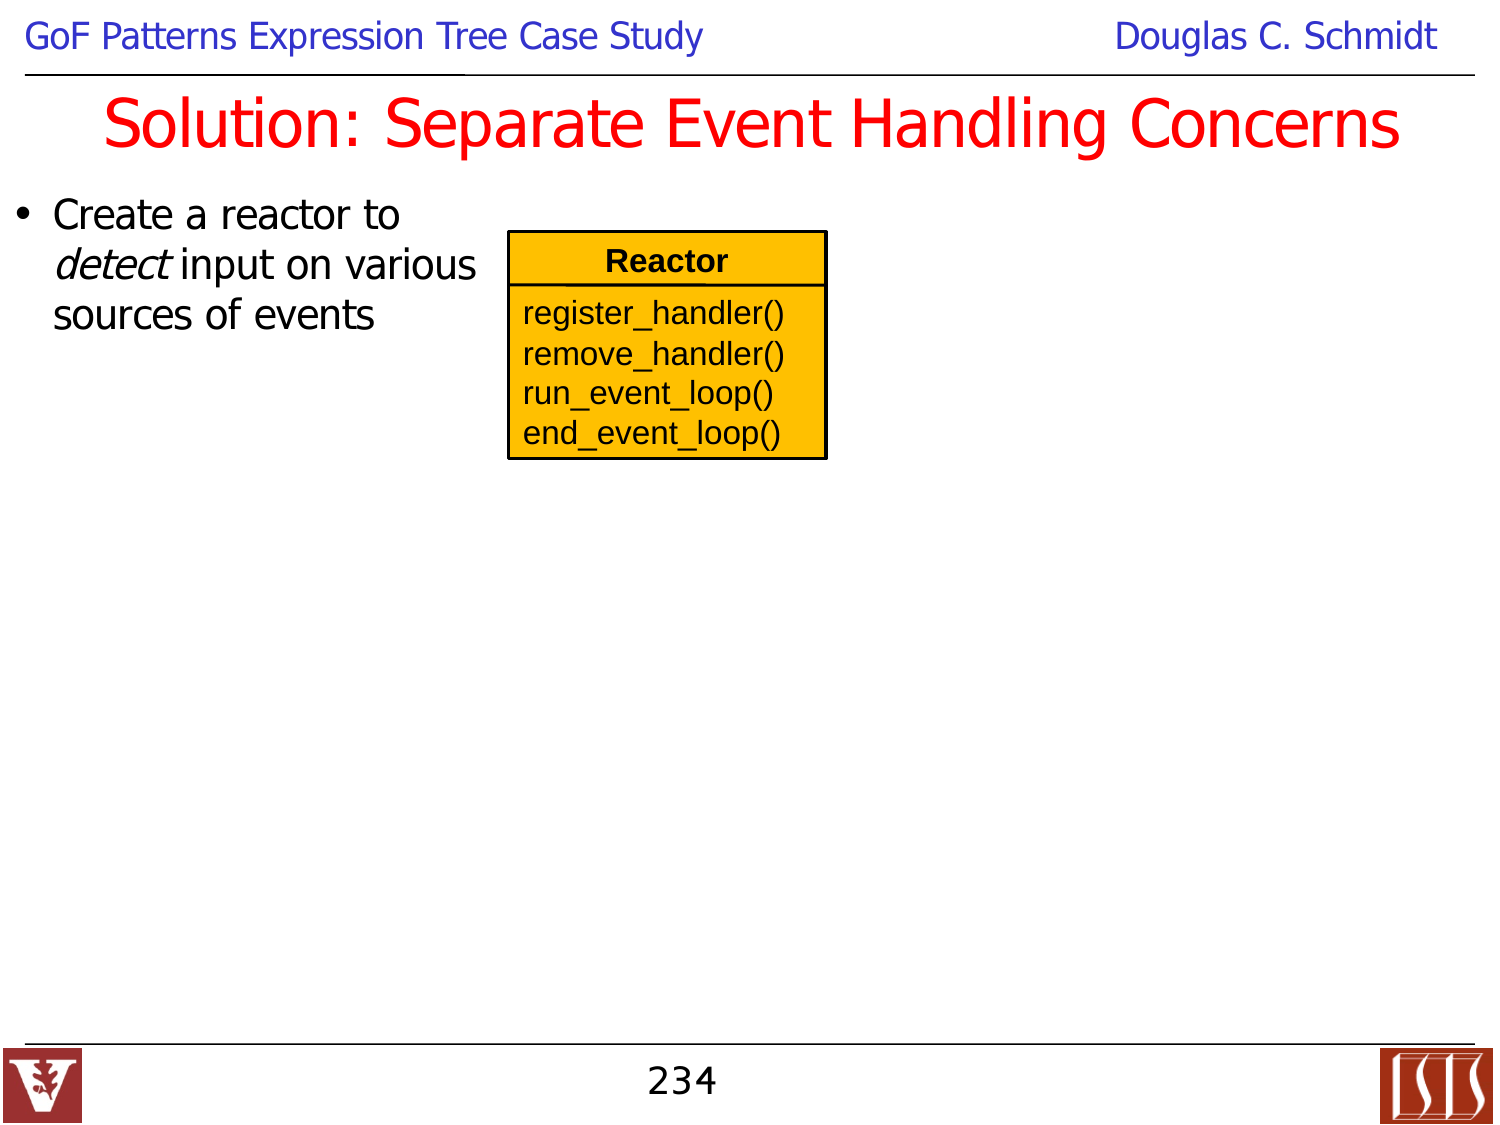

# Solution: Separate Event Handling Concerns
Create a reactor to detect input on various sources of events
Reactor
register_handler()
remove_handler()
run_event_loop()
end_event_loop()